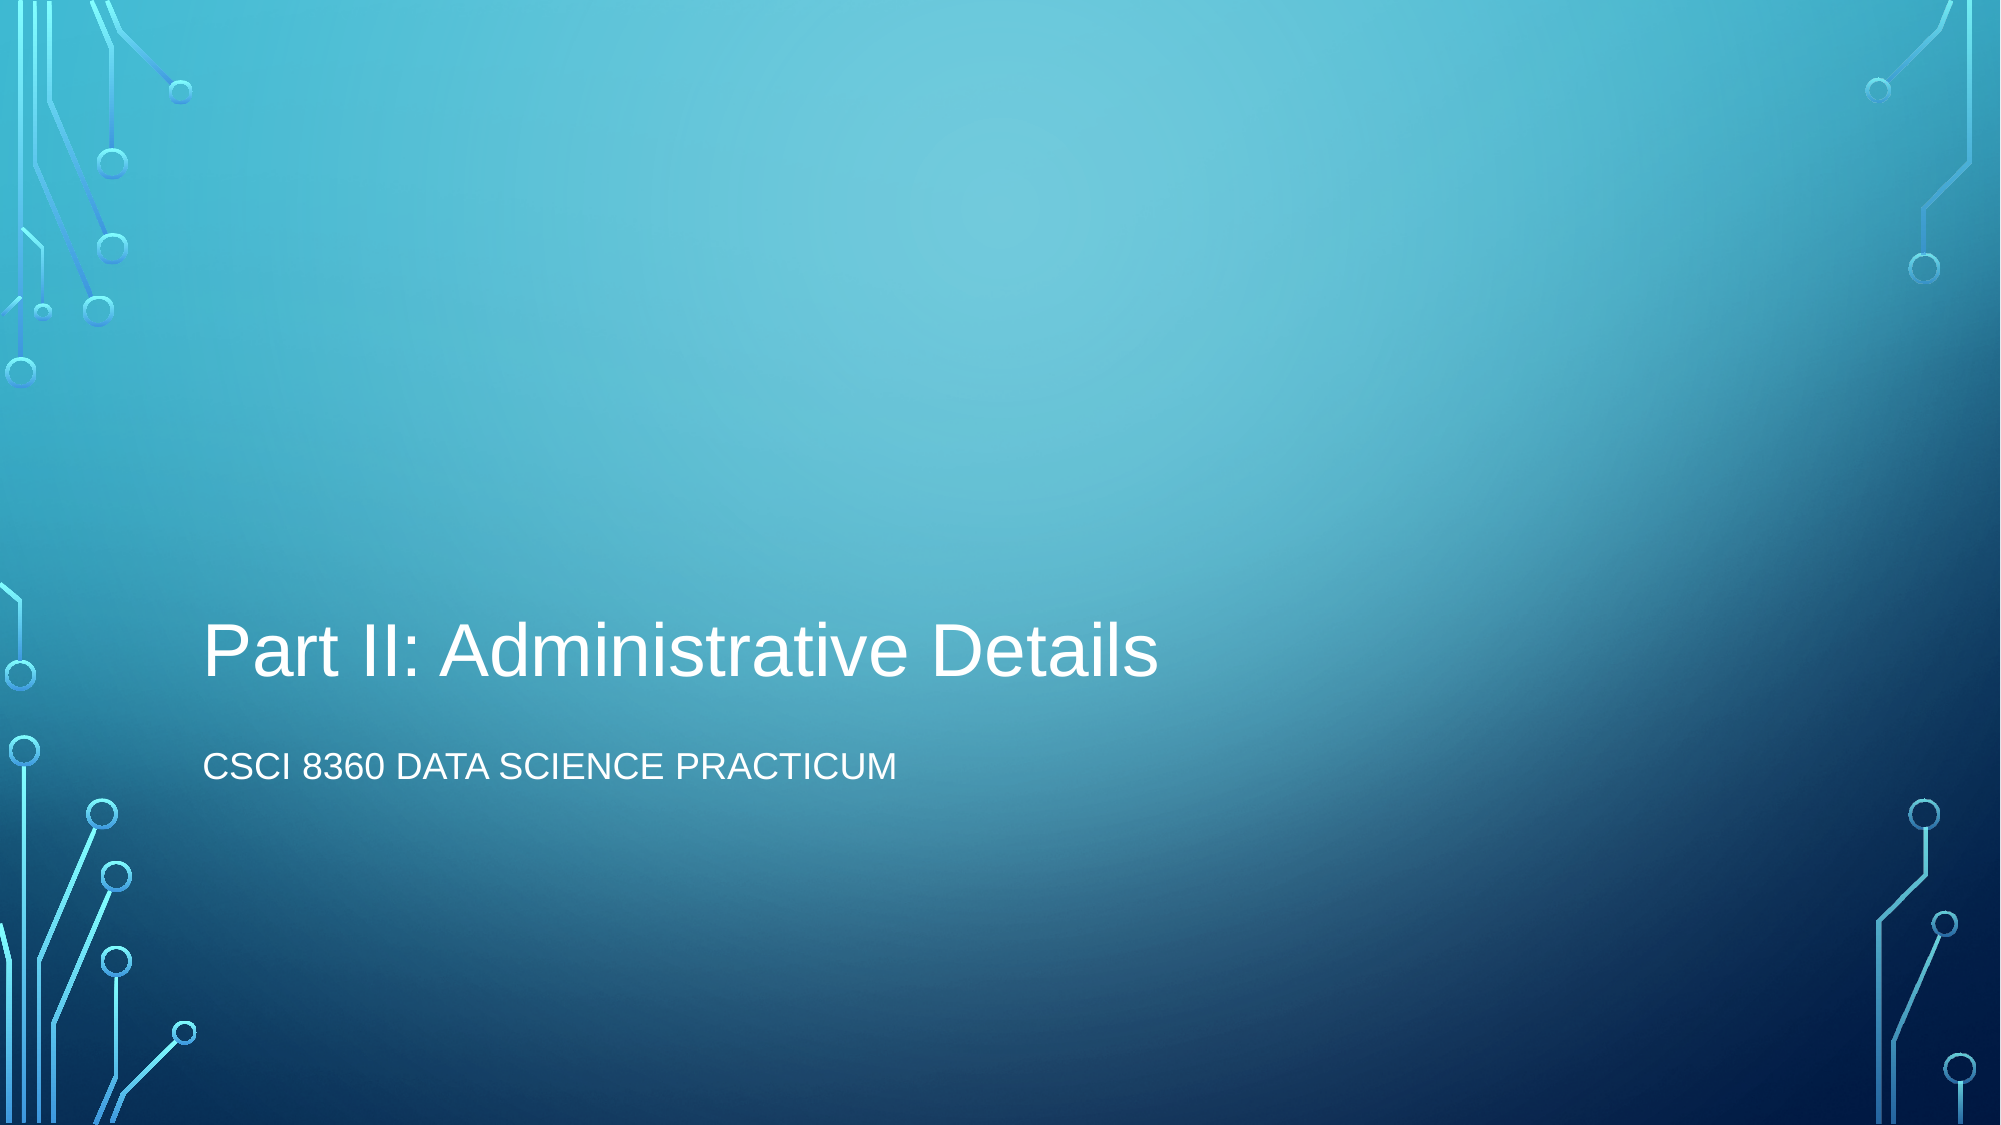

# Part II: Administrative Details
CSCI 8360 Data Science Practicum